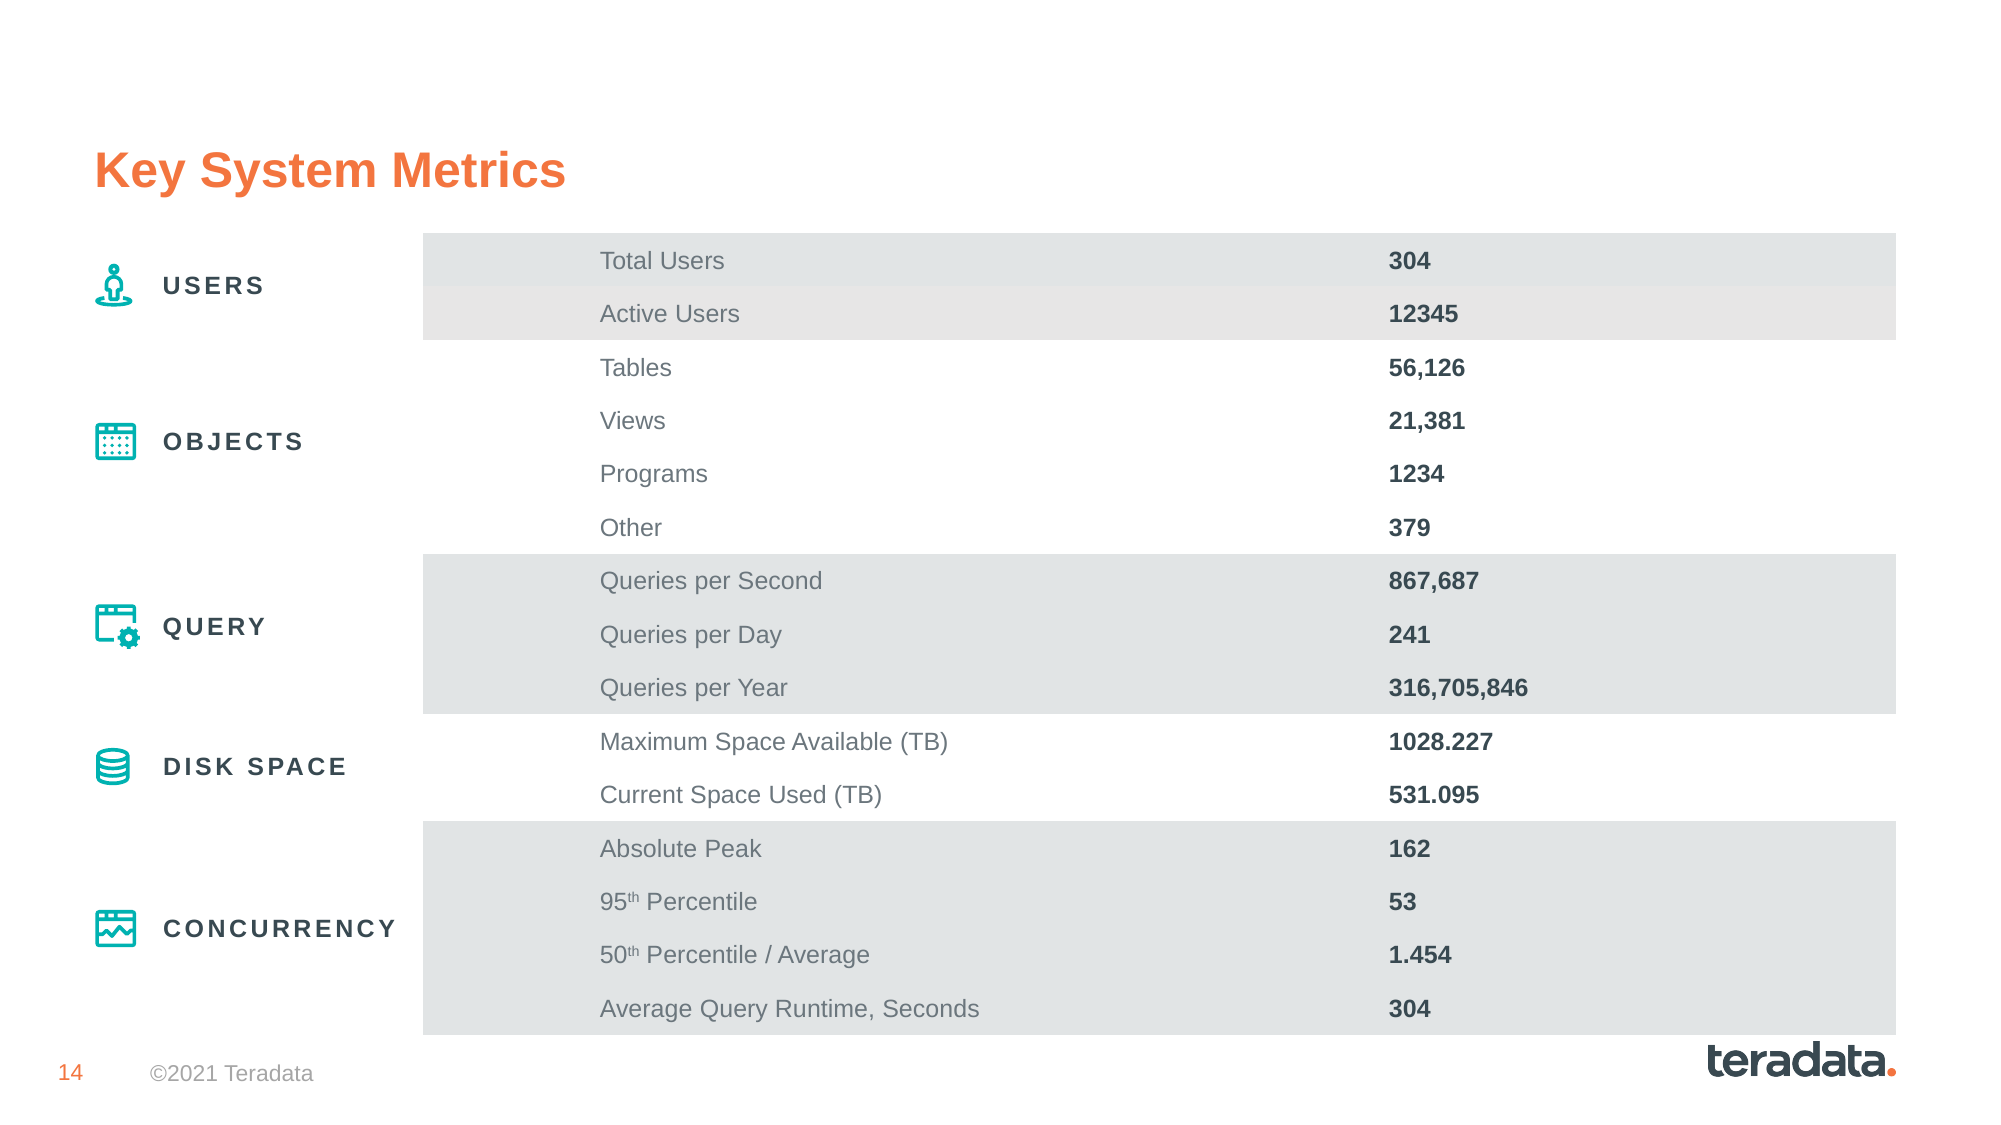

# Key System Metrics
| Total Users | 304 |
| --- | --- |
| Active Users | 12345 |
| Tables | 56,126 |
| Views | 21,381 |
| Programs | 1234 |
| Other | 379 |
| Queries per Second | 867,687 |
| Queries per Day | 241 |
| Queries per Year | 316,705,846 |
| Maximum Space Available (TB) | 1028.227 |
| Current Space Used (TB) | 531.095 |
| Absolute Peak | 162 |
| 95th Percentile | 53 |
| 50th Percentile / Average | 1.454 |
| Average Query Runtime, Seconds | 304 |

USERS
OBJECTS

QUERY
DISK SPACE

CONCURRENCY